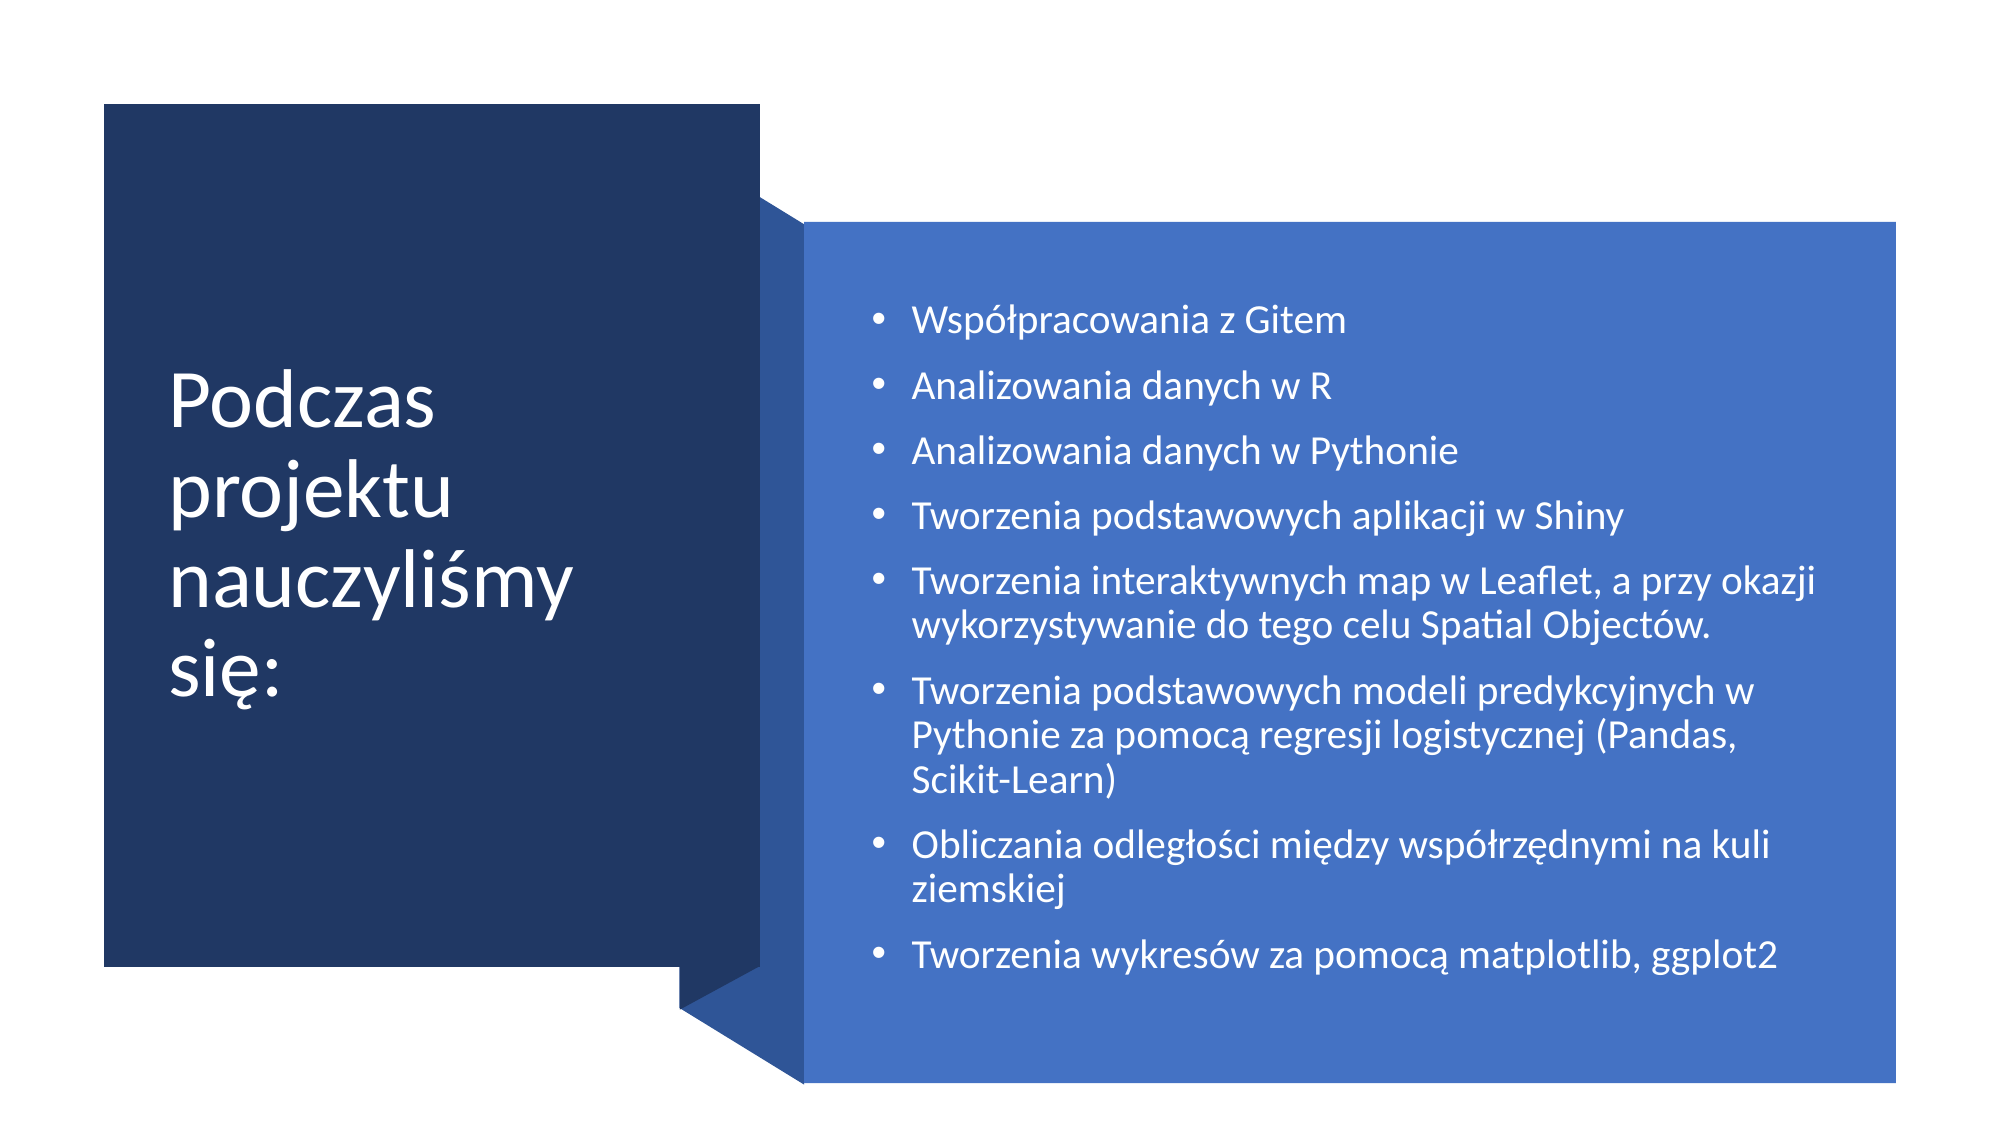

# Podczas projektu nauczyliśmy się:

Współpracowania z Gitem
Analizowania danych w R
Analizowania danych w Pythonie
Tworzenia podstawowych aplikacji w Shiny
Tworzenia interaktywnych map w Leaflet, a przy okazji wykorzystywanie do tego celu Spatial Objectów.
Tworzenia podstawowych modeli predykcyjnych w Pythonie za pomocą regresji logistycznej (Pandas, Scikit-Learn)
Obliczania odległości między współrzędnymi na kuli ziemskiej
Tworzenia wykresów za pomocą matplotlib, ggplot2